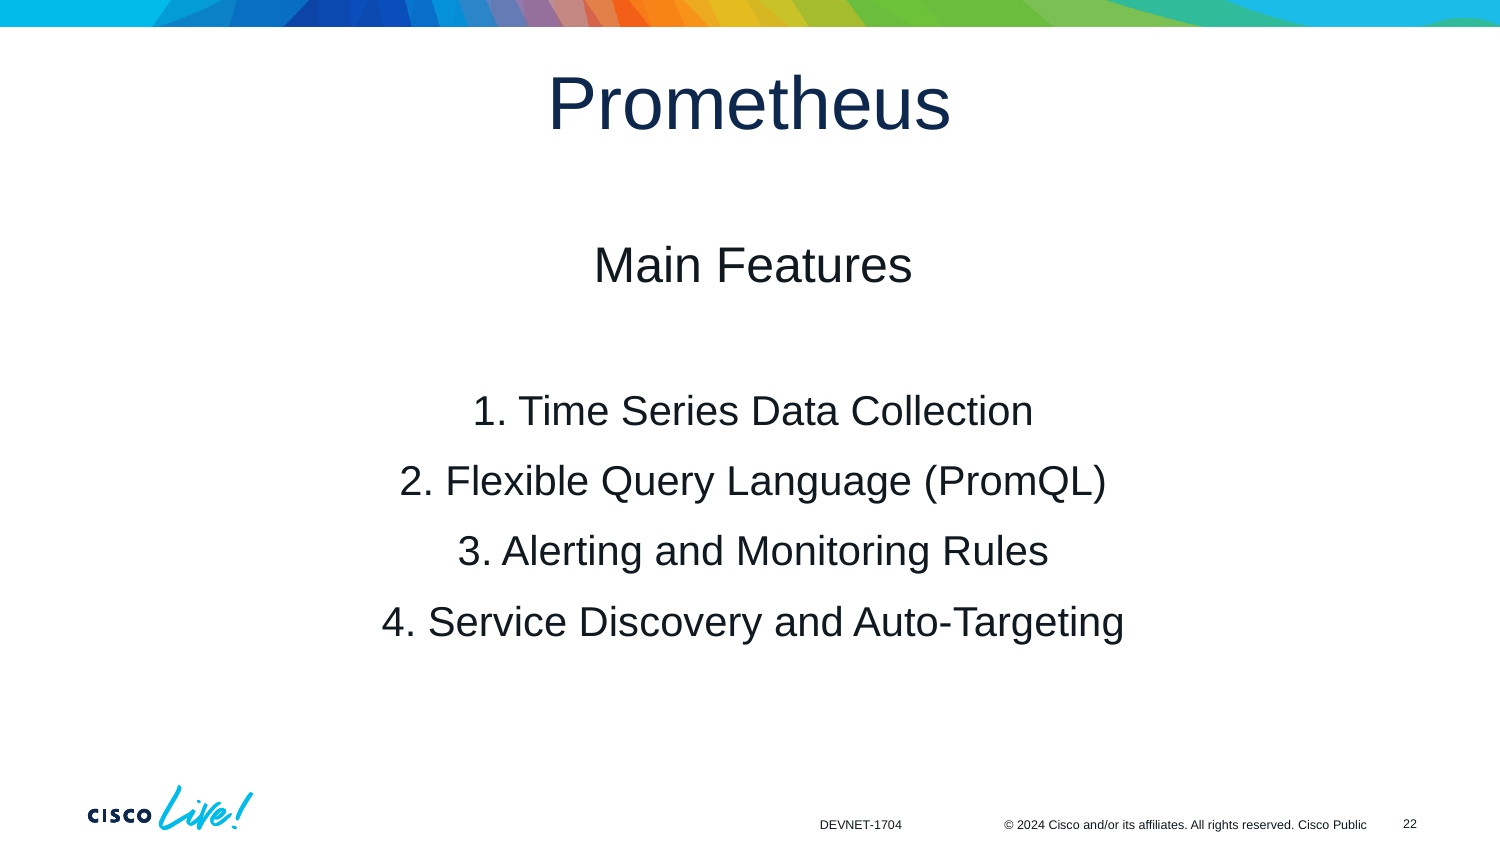

# Prometheus

Main Features

1. Time Series Data Collection
2. Flexible Query Language (PromQL)
3. Alerting and Monitoring Rules
4. Service Discovery and Auto-Targeting

22
DEVNET-1704